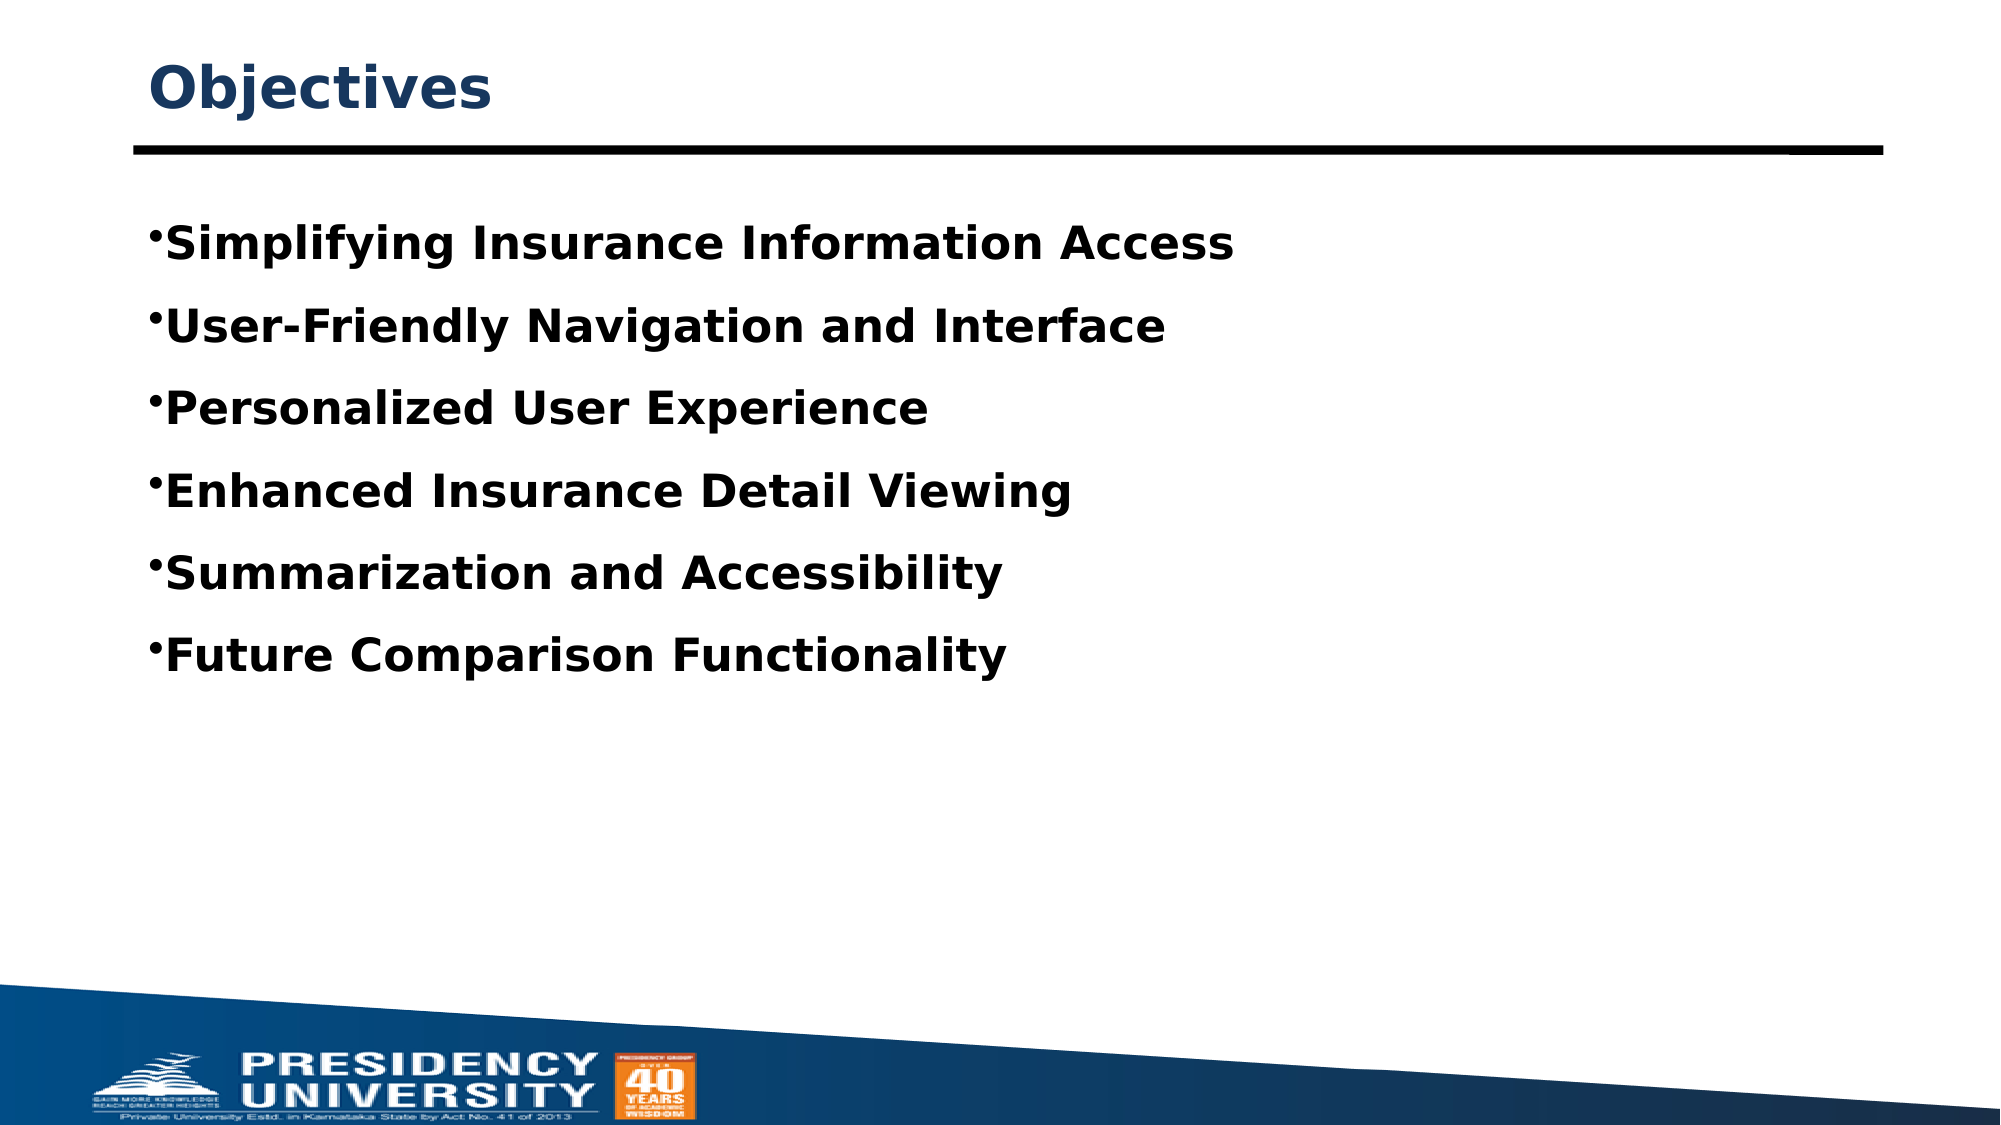

# Objectives
Simplifying Insurance Information Access
User-Friendly Navigation and Interface
Personalized User Experience
Enhanced Insurance Detail Viewing
Summarization and Accessibility
Future Comparison Functionality